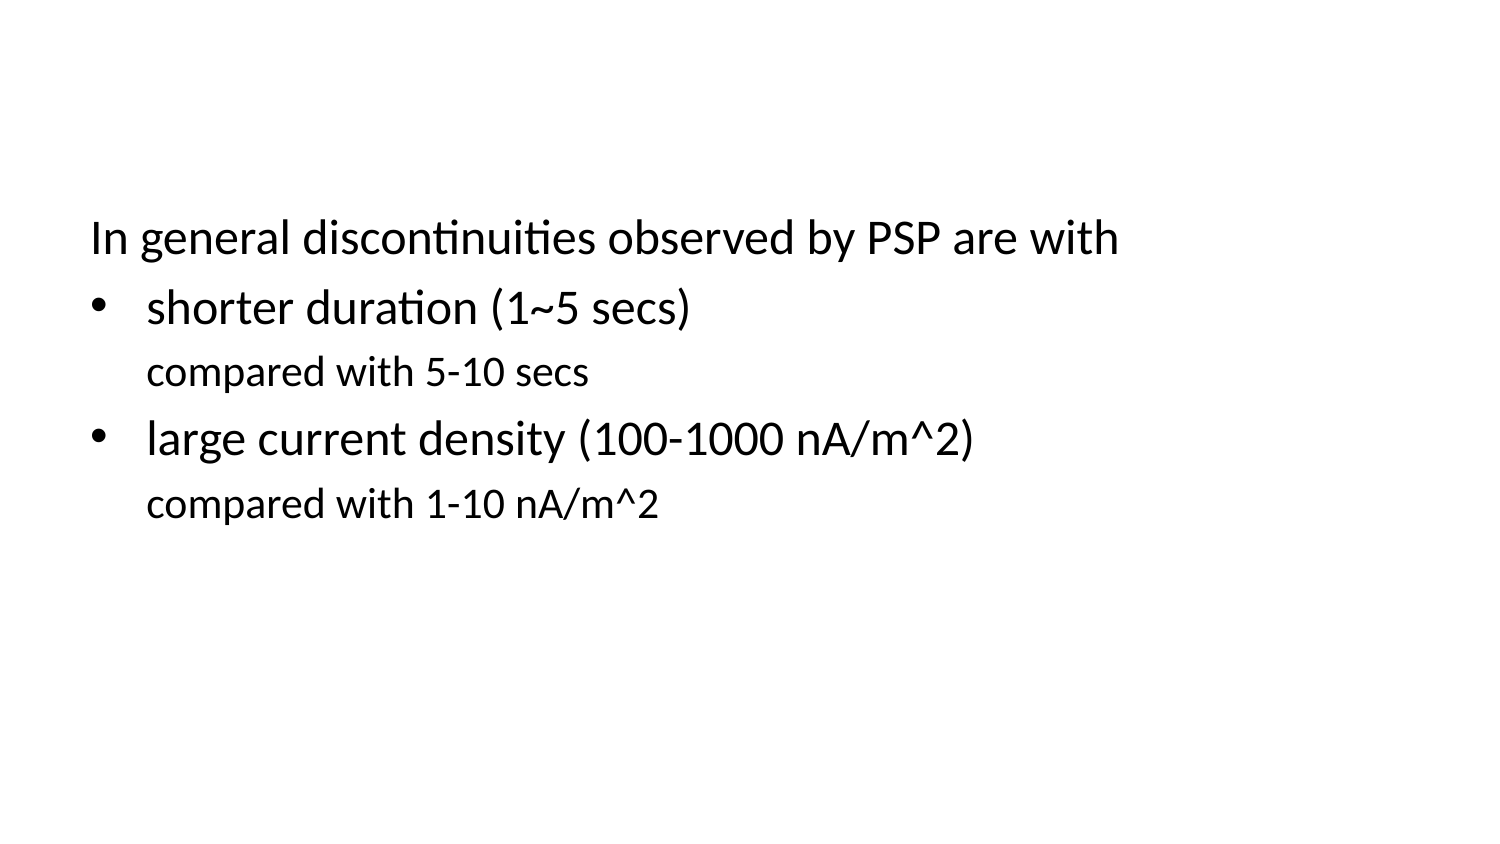

In general discontinuities observed by PSP are with
shorter duration (1~5 secs)
compared with 5-10 secs
large current density (100-1000 nA/m^2)
compared with 1-10 nA/m^2